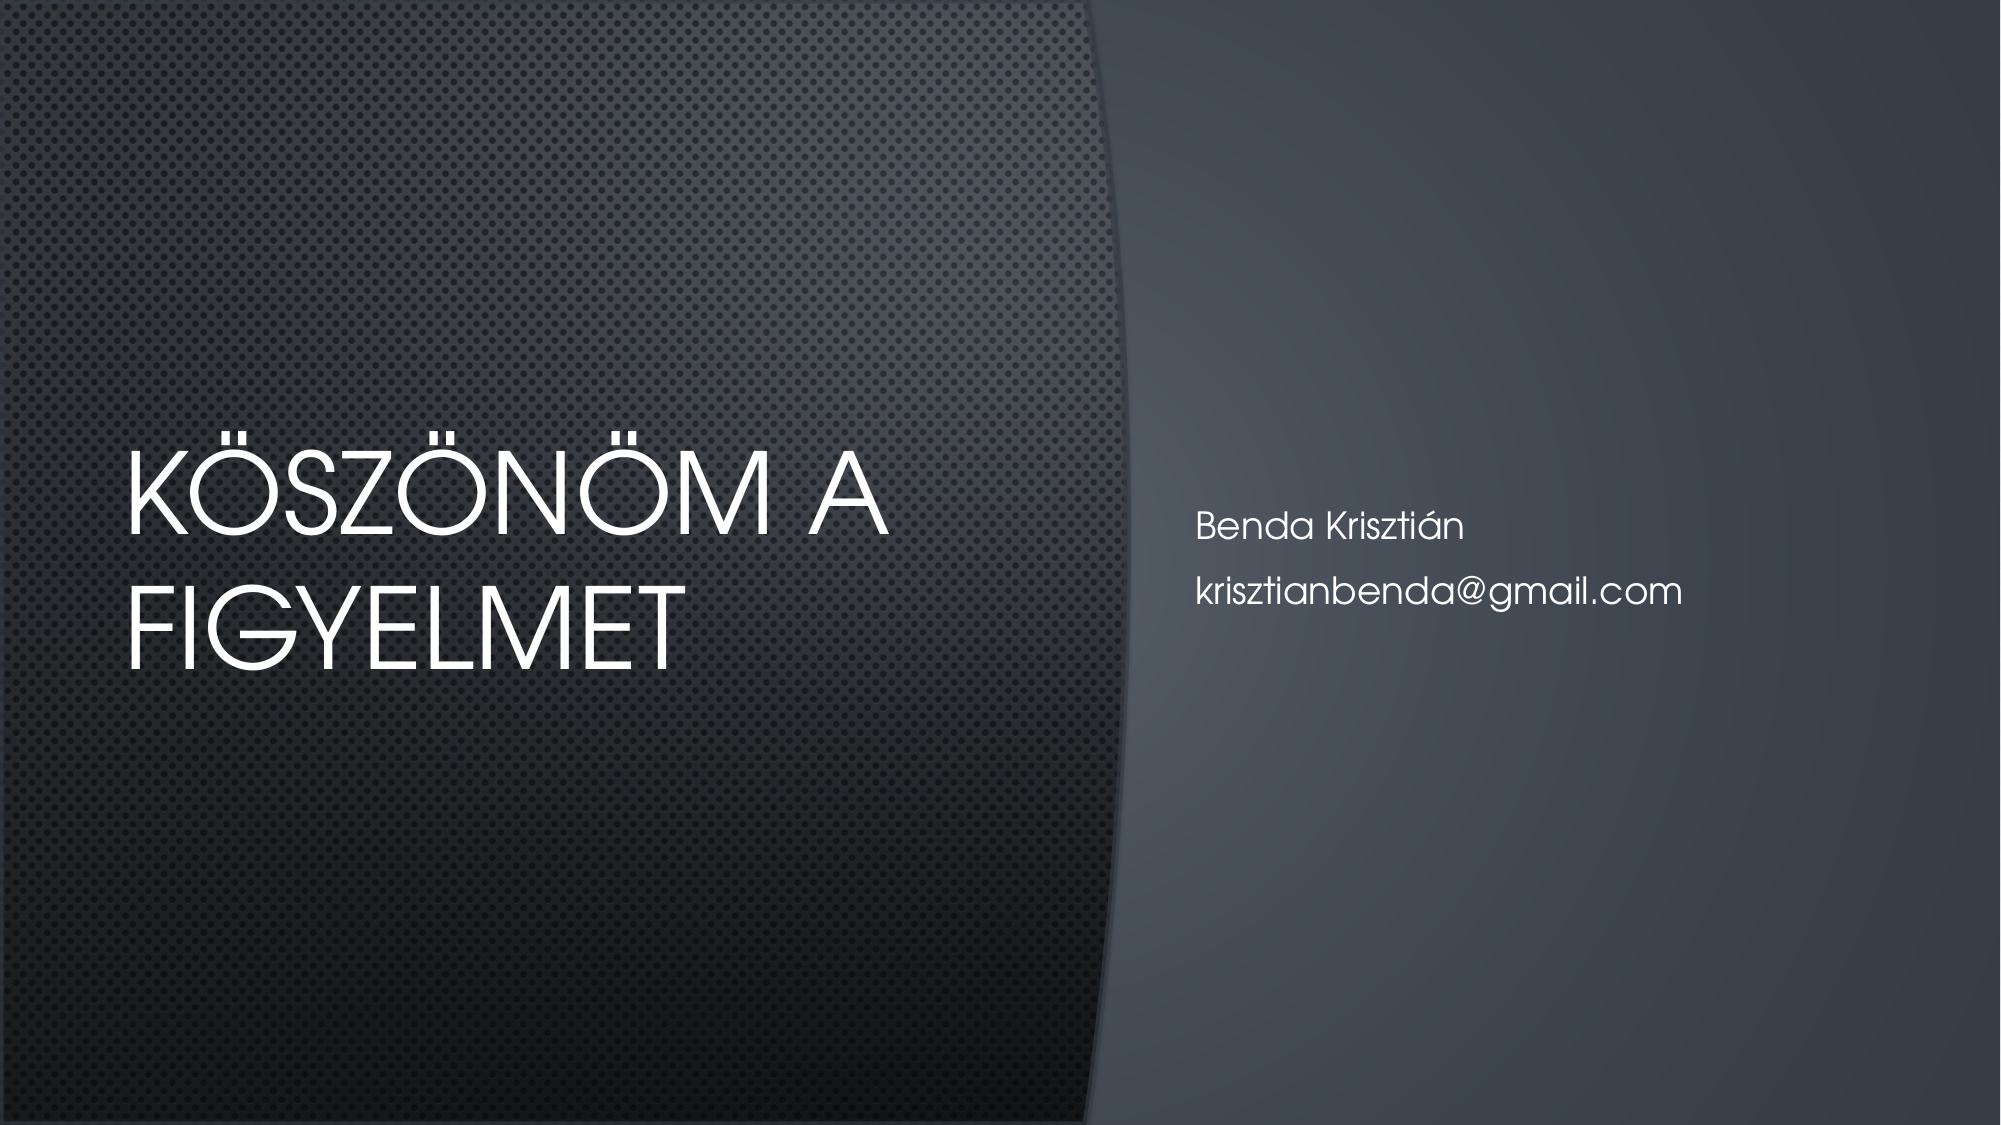

# Köszönöm a figyelmet
Benda Krisztián
krisztianbenda@gmail.com
14